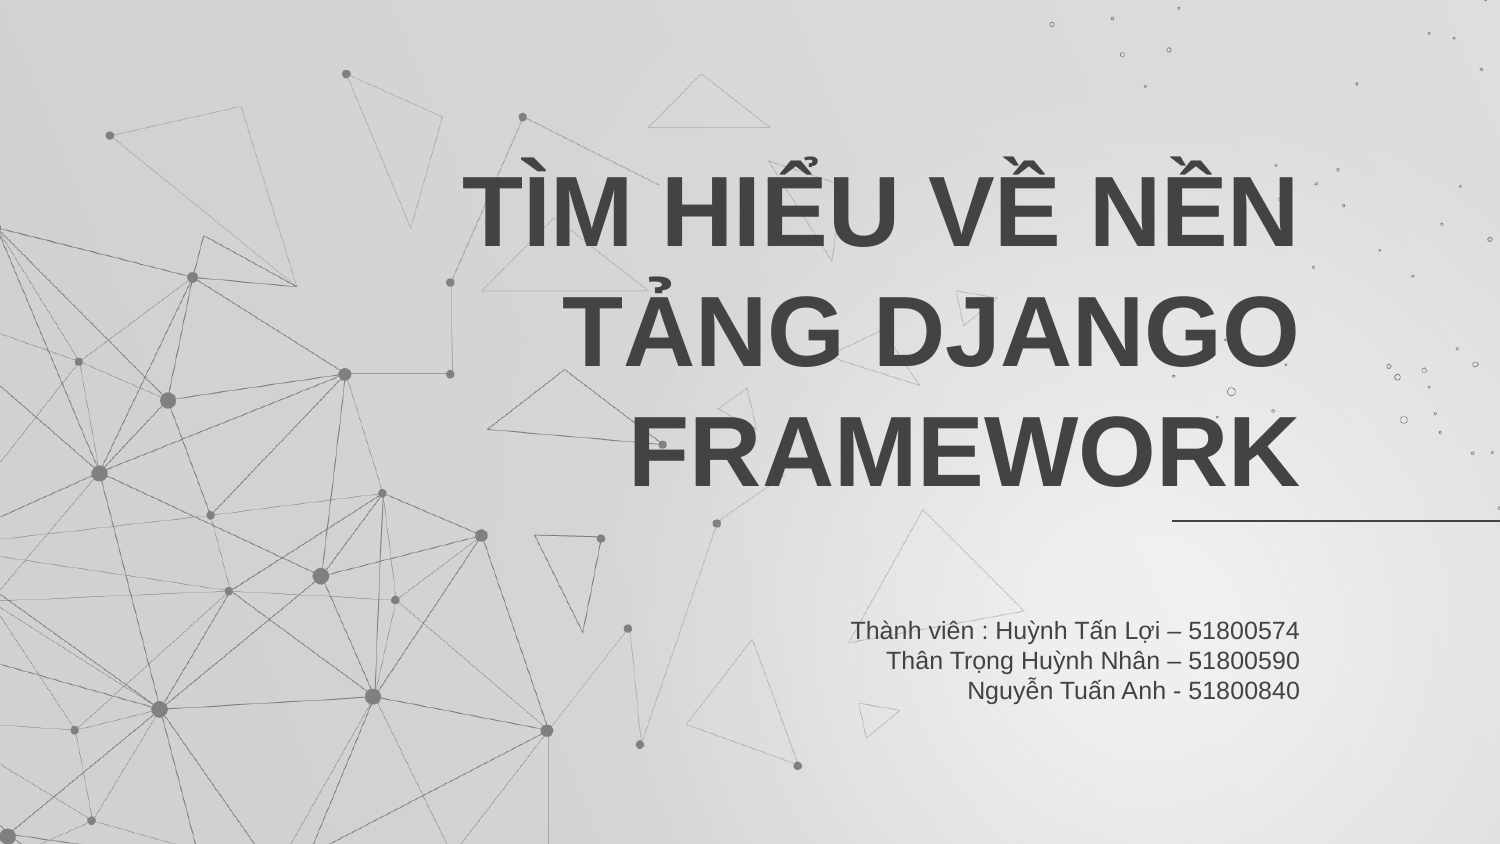

# TÌM HIỂU VỀ NỀN TẢNG DJANGO FRAMEWORK
Thành viên : Huỳnh Tấn Lợi – 51800574
Thân Trọng Huỳnh Nhân – 51800590
Nguyễn Tuấn Anh - 51800840